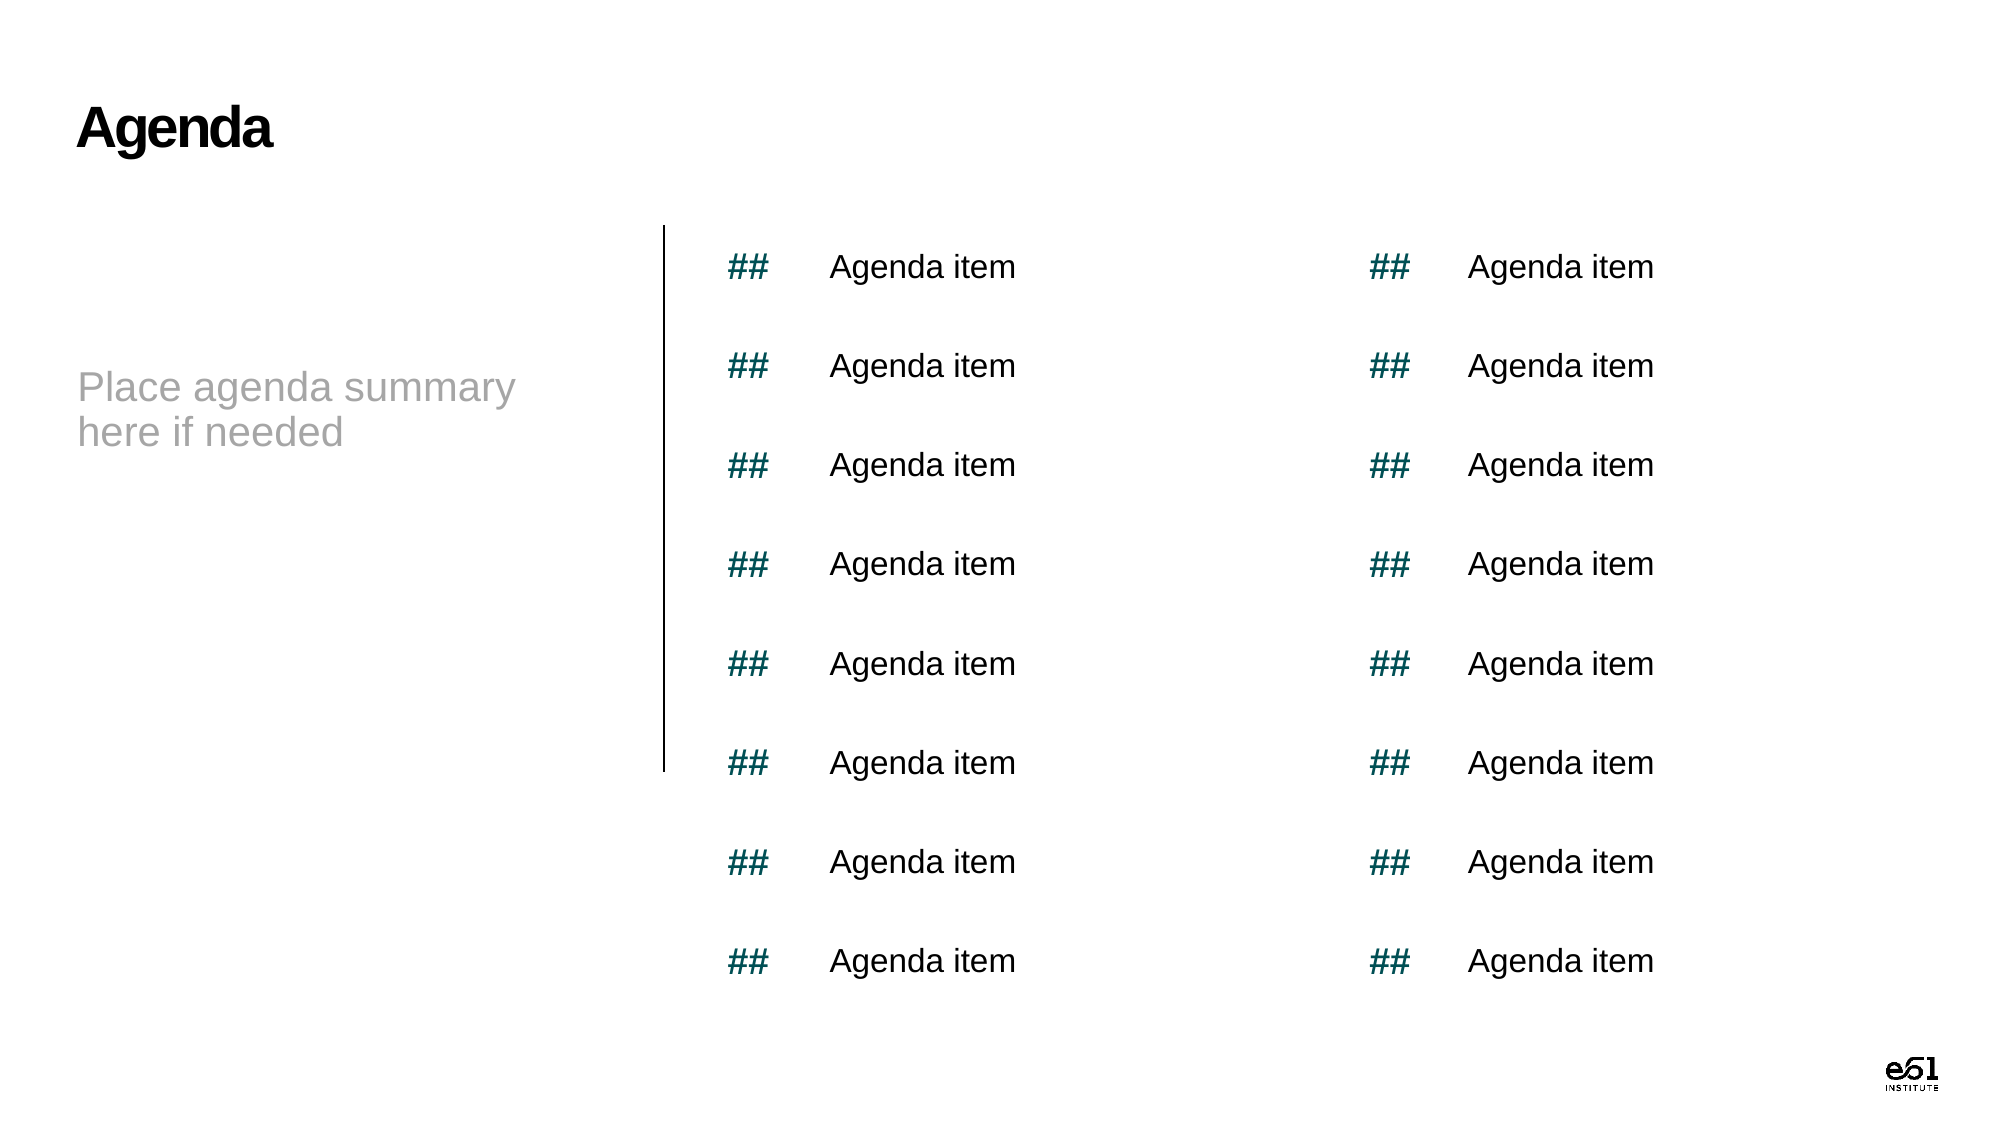

# Agenda
##
Agenda item
##
Agenda item
##
Agenda item
##
Agenda item
Place agenda summary here if needed
##
Agenda item
##
Agenda item
##
Agenda item
##
Agenda item
##
Agenda item
##
Agenda item
##
Agenda item
##
Agenda item
##
Agenda item
##
Agenda item
##
Agenda item
##
Agenda item